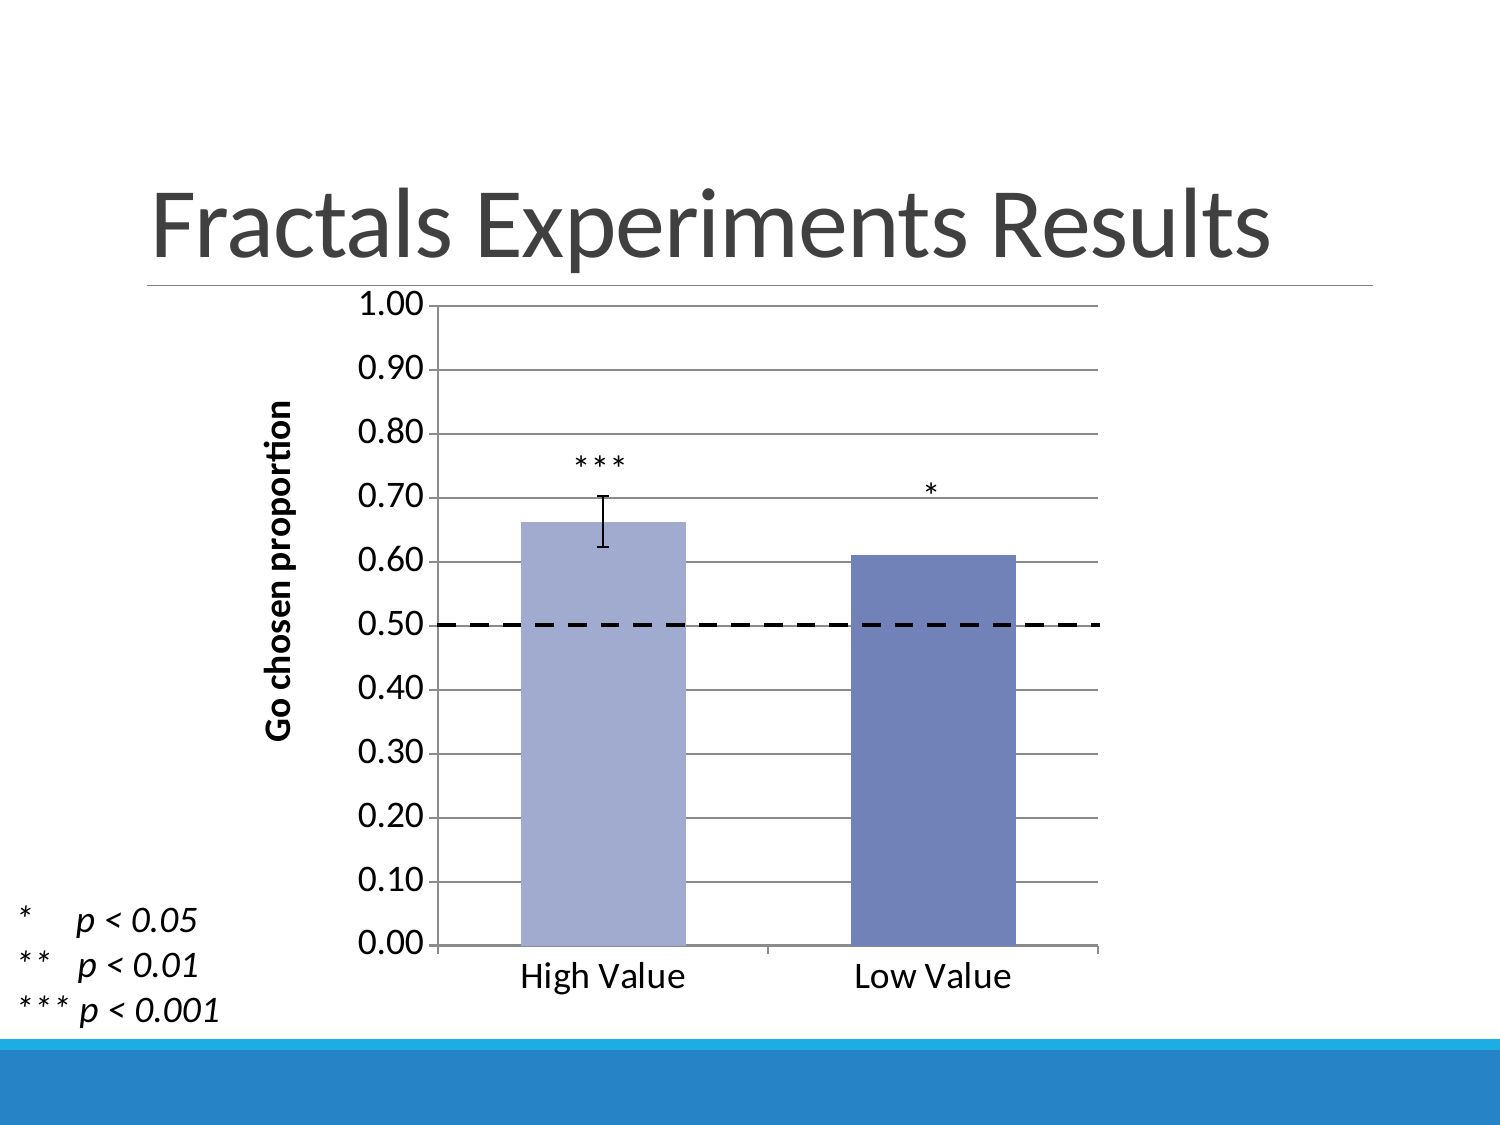

# Fractals Experiments Results

### Chart

| Category | High Value | Low Value |
|---|---|---|
| High Value | 0.662604284209261 | None |
| Low Value | None | 0.609921816661583 |
***
*
*     p < 0.05
**   p < 0.01
*** p < 0.001